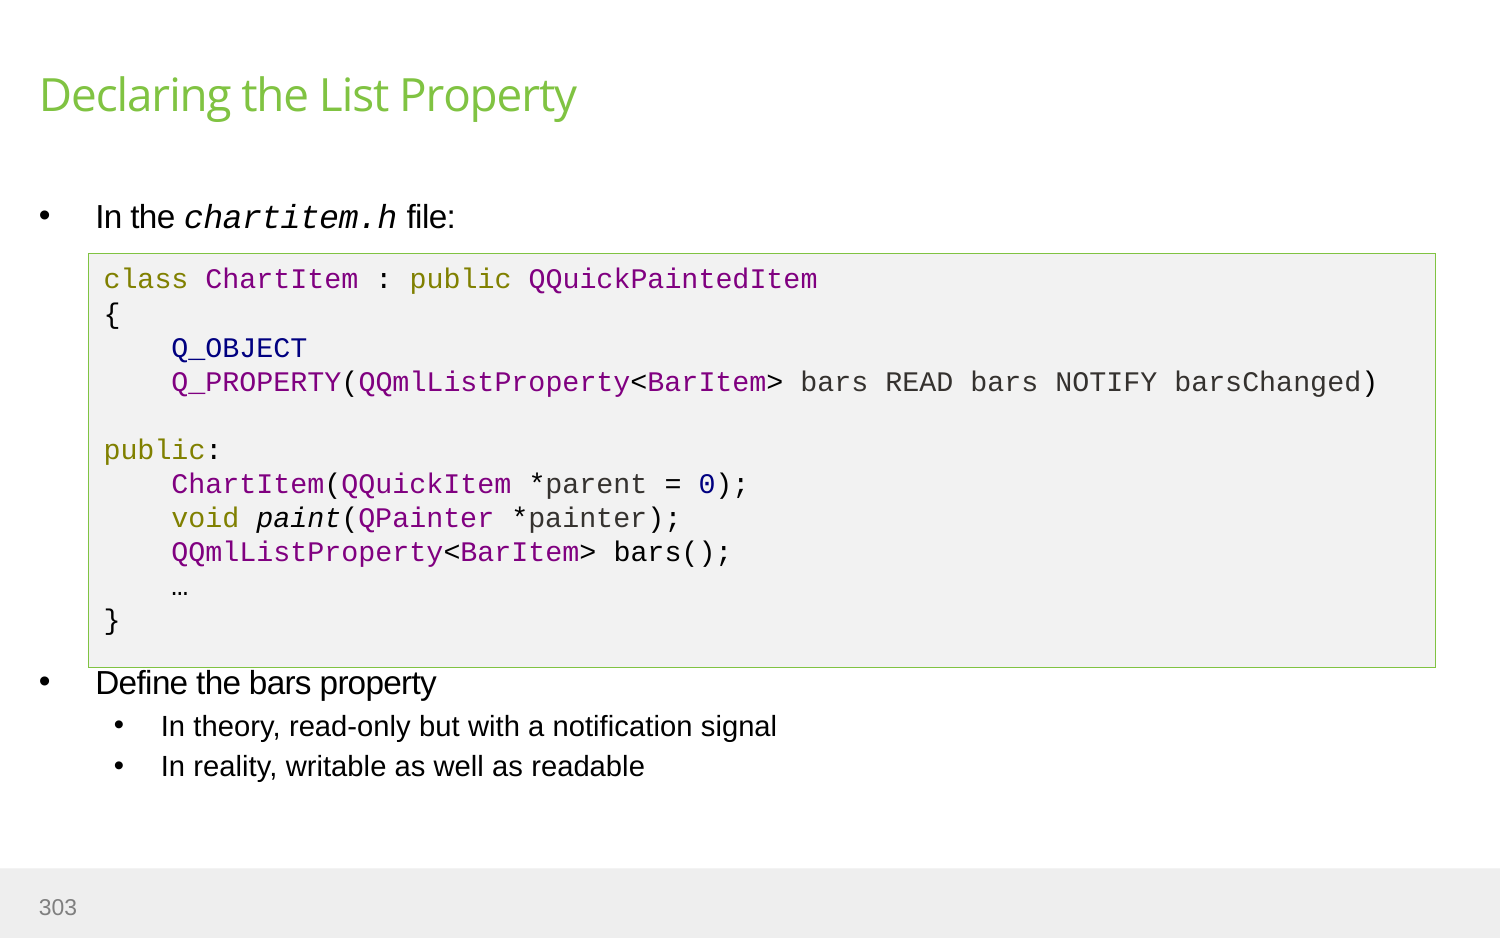

# Declaring the List Property
In the chartitem.h file:

Define the bars property
In theory, read-only but with a notification signal
In reality, writable as well as readable

class ChartItem : public QQuickPaintedItem
{
    Q_OBJECT
    Q_PROPERTY(QQmlListProperty<BarItem> bars READ bars NOTIFY barsChanged)
public:
    ChartItem(QQuickItem *parent = 0);
    void paint(QPainter *painter);
    QQmlListProperty<BarItem> bars();
    …
}
303